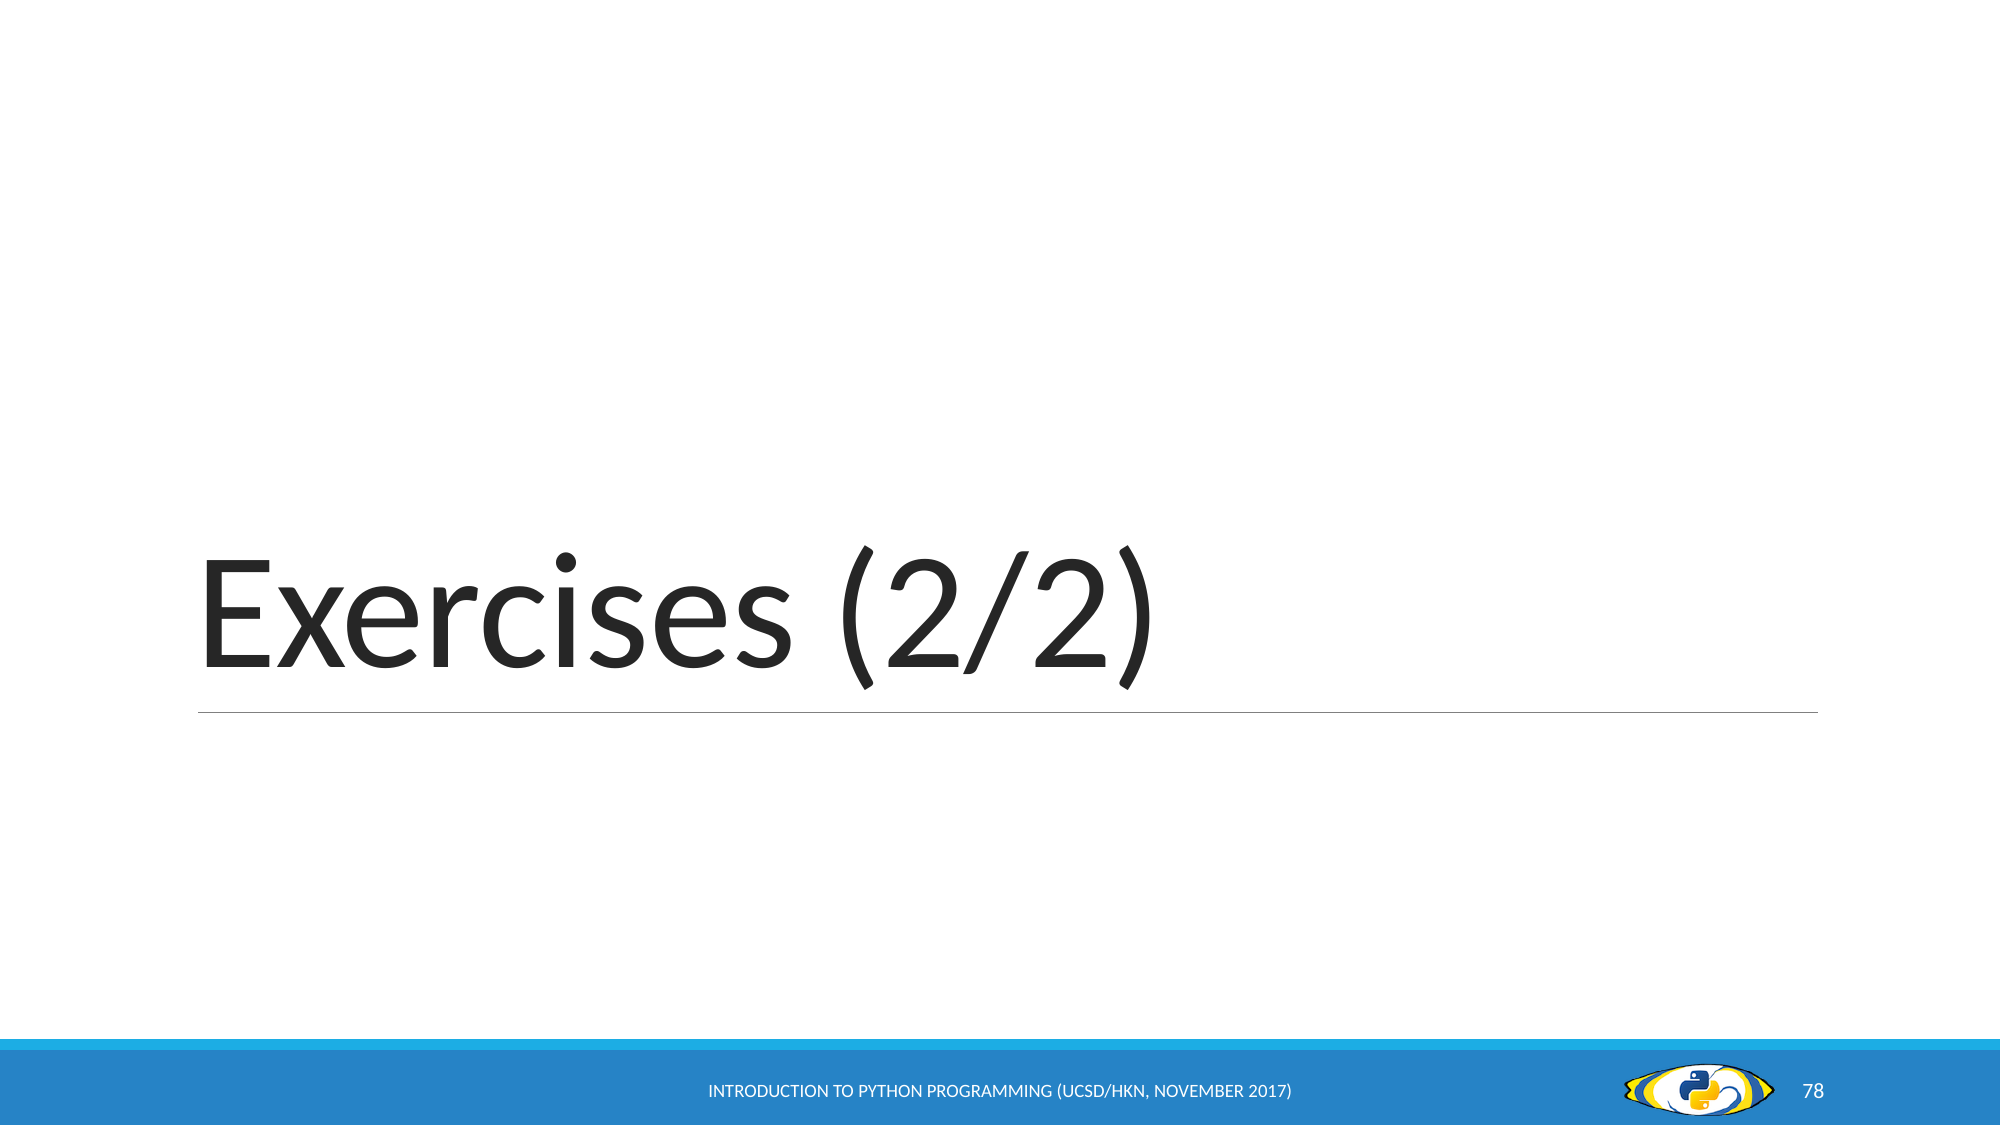

# Exercises (2/2)

Introduction to Python Programming (UCSD/HKN, November 2017)
78